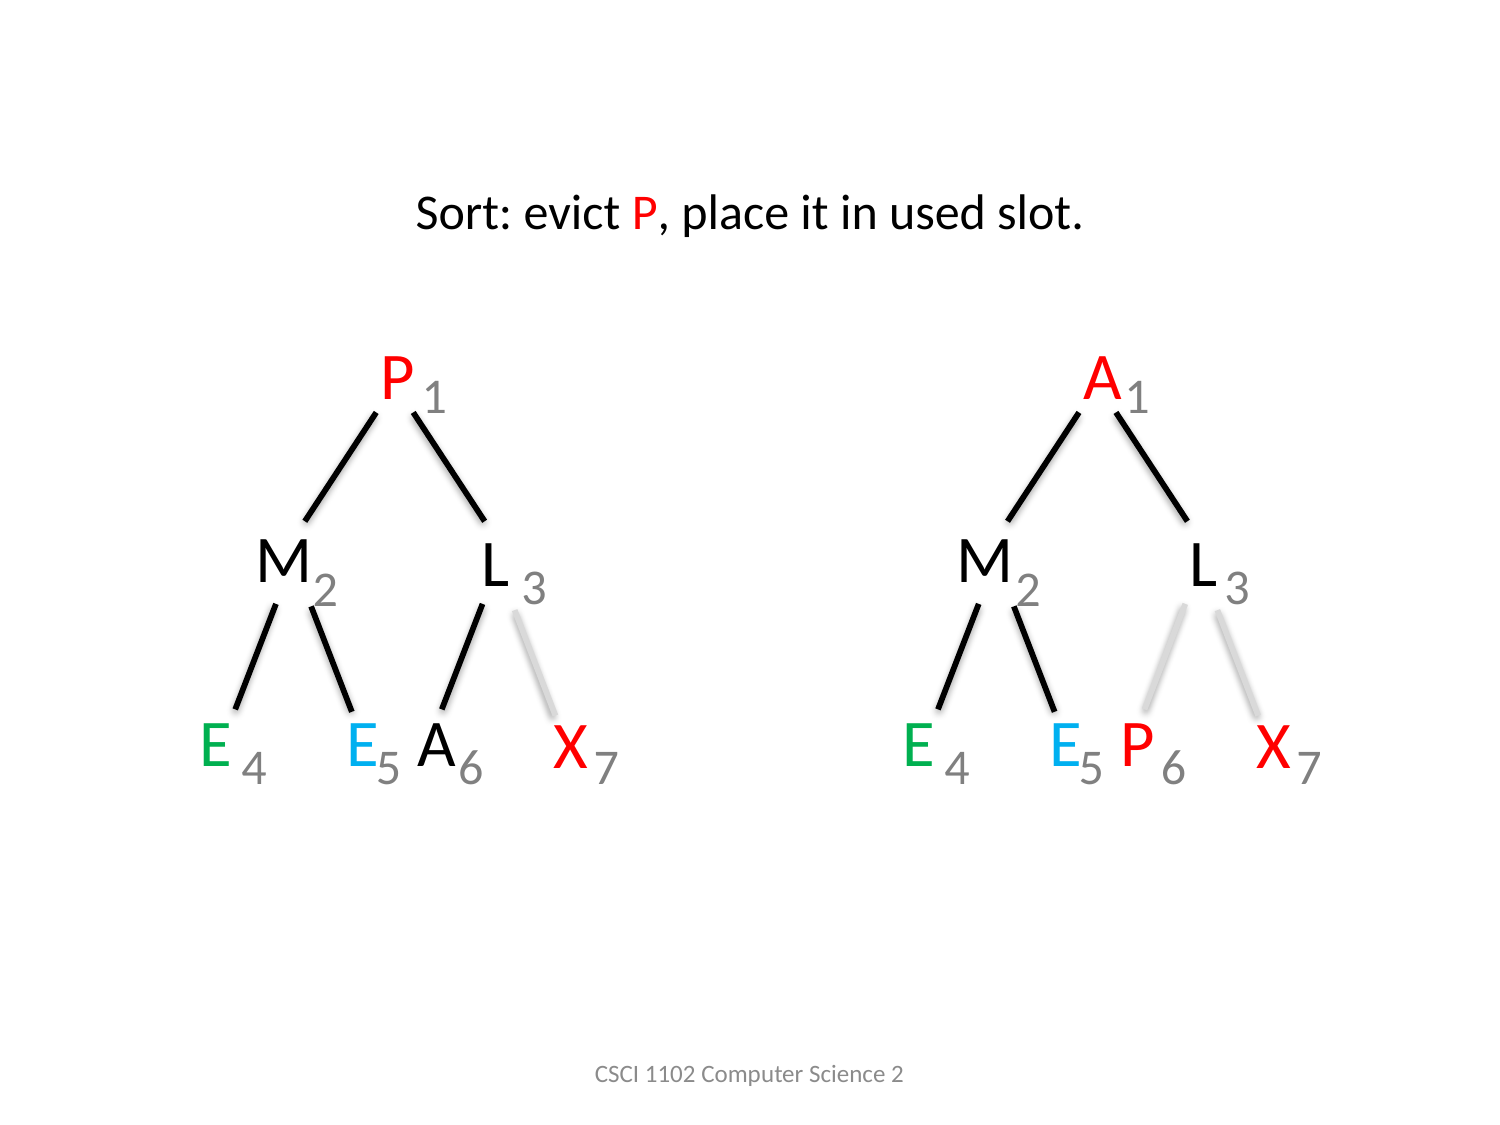

Sort: evict P, place it in used slot.
P
M
E
E
L
A
X
1
3
2
4
5
6
7
A
M
E
E
L
P
X
1
3
2
4
5
6
7
CSCI 1102 Computer Science 2